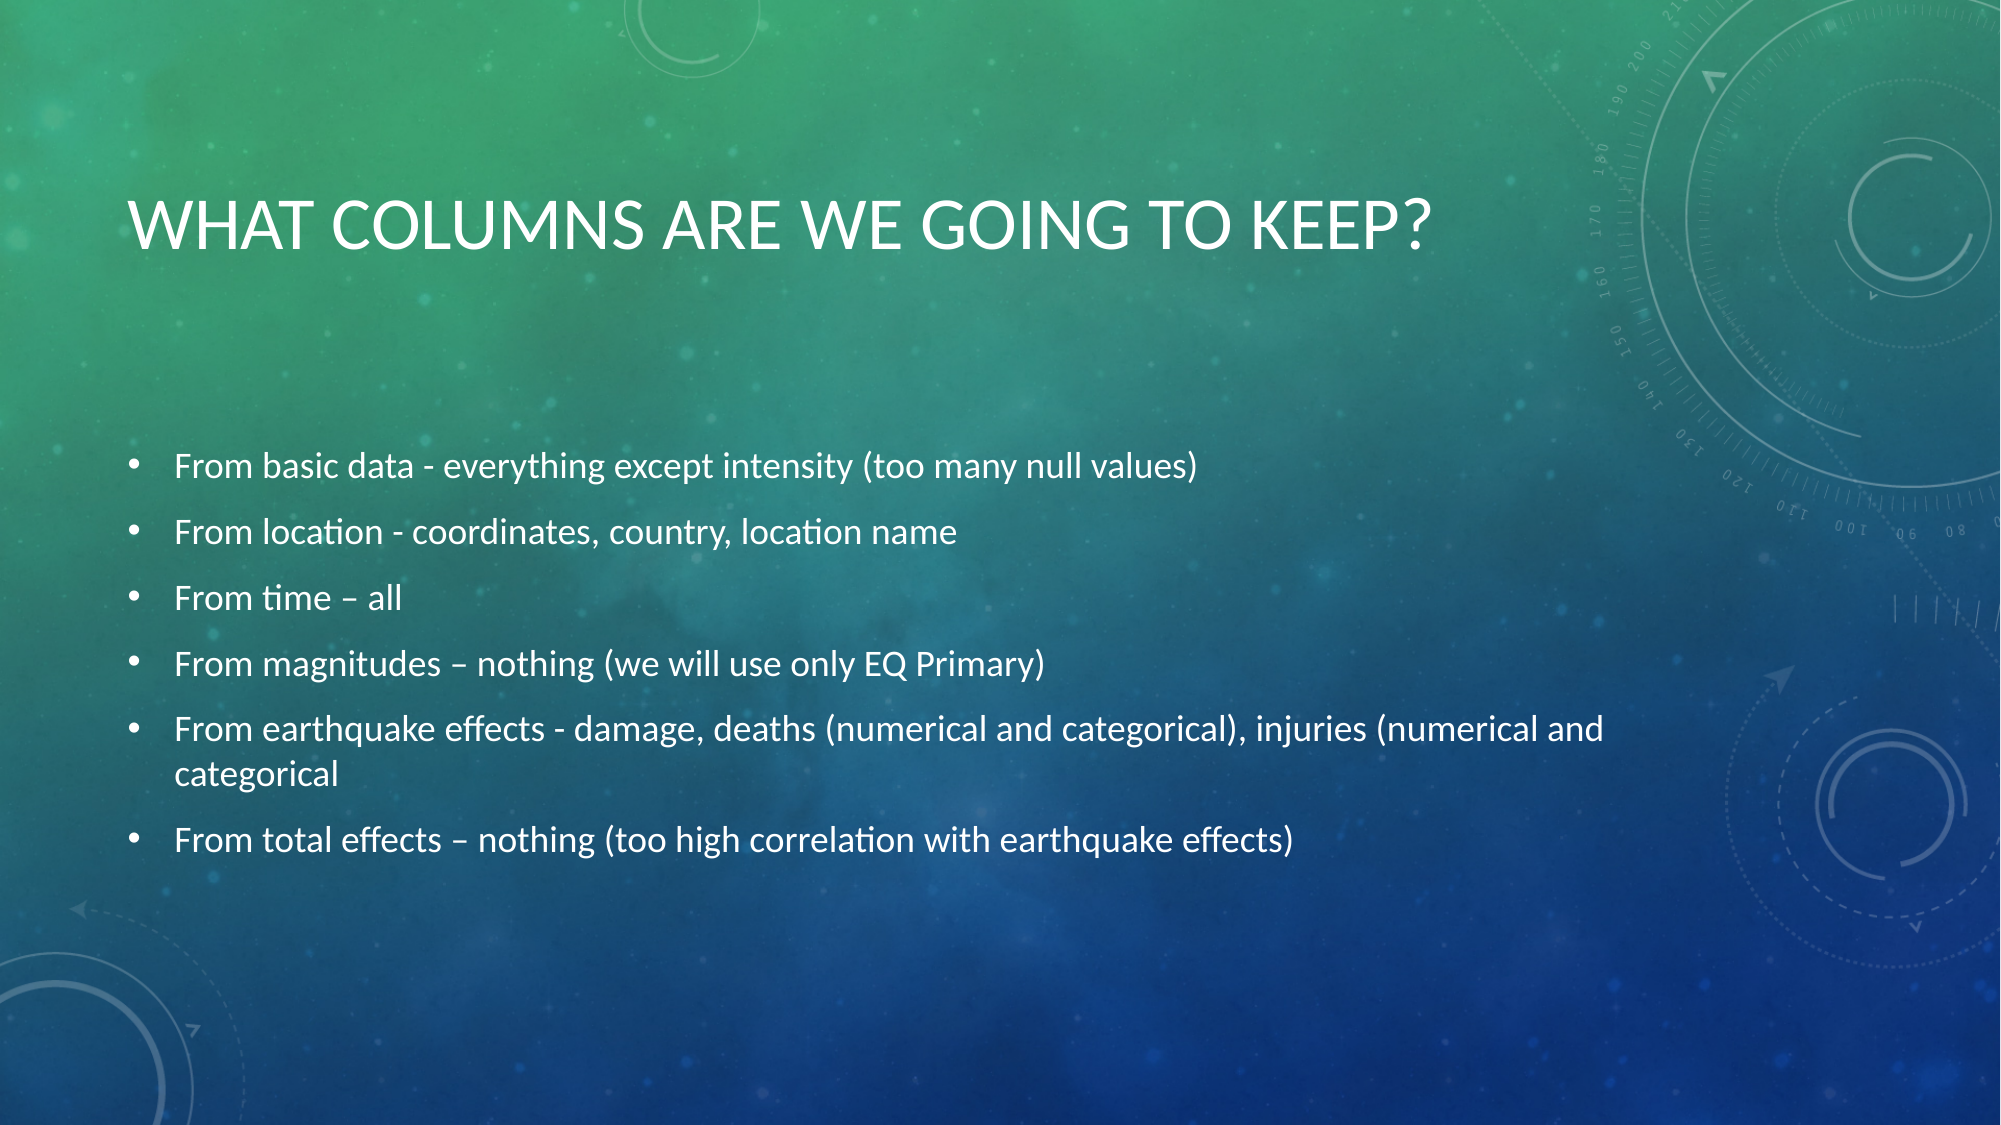

# What columns are we going to keep?
From basic data - everything except intensity (too many null values)
From location - coordinates, country, location name
From time – all
From magnitudes – nothing (we will use only EQ Primary)
From earthquake effects - damage, deaths (numerical and categorical), injuries (numerical and categorical
From total effects – nothing (too high correlation with earthquake effects)